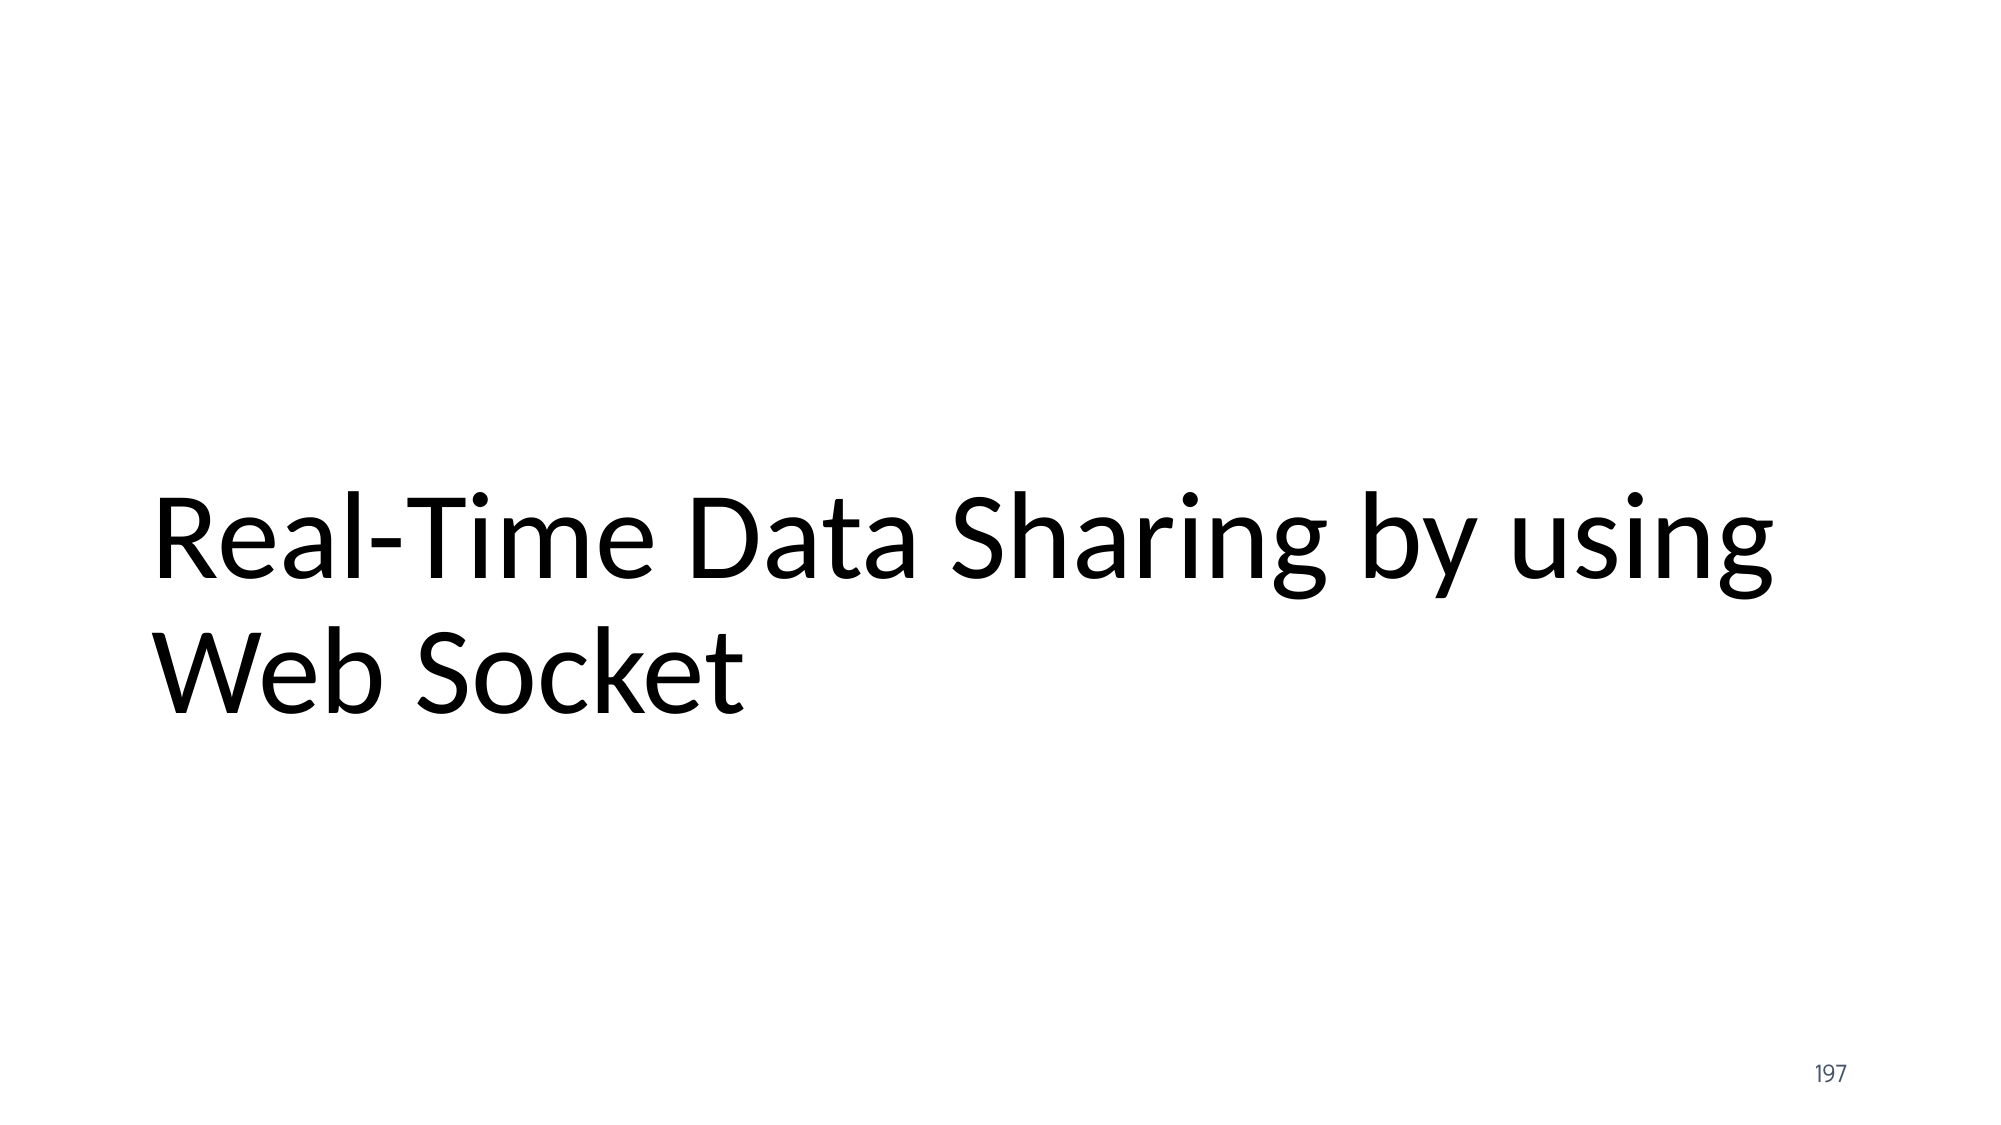

# Real-Time Data Sharing by using Web Socket
197